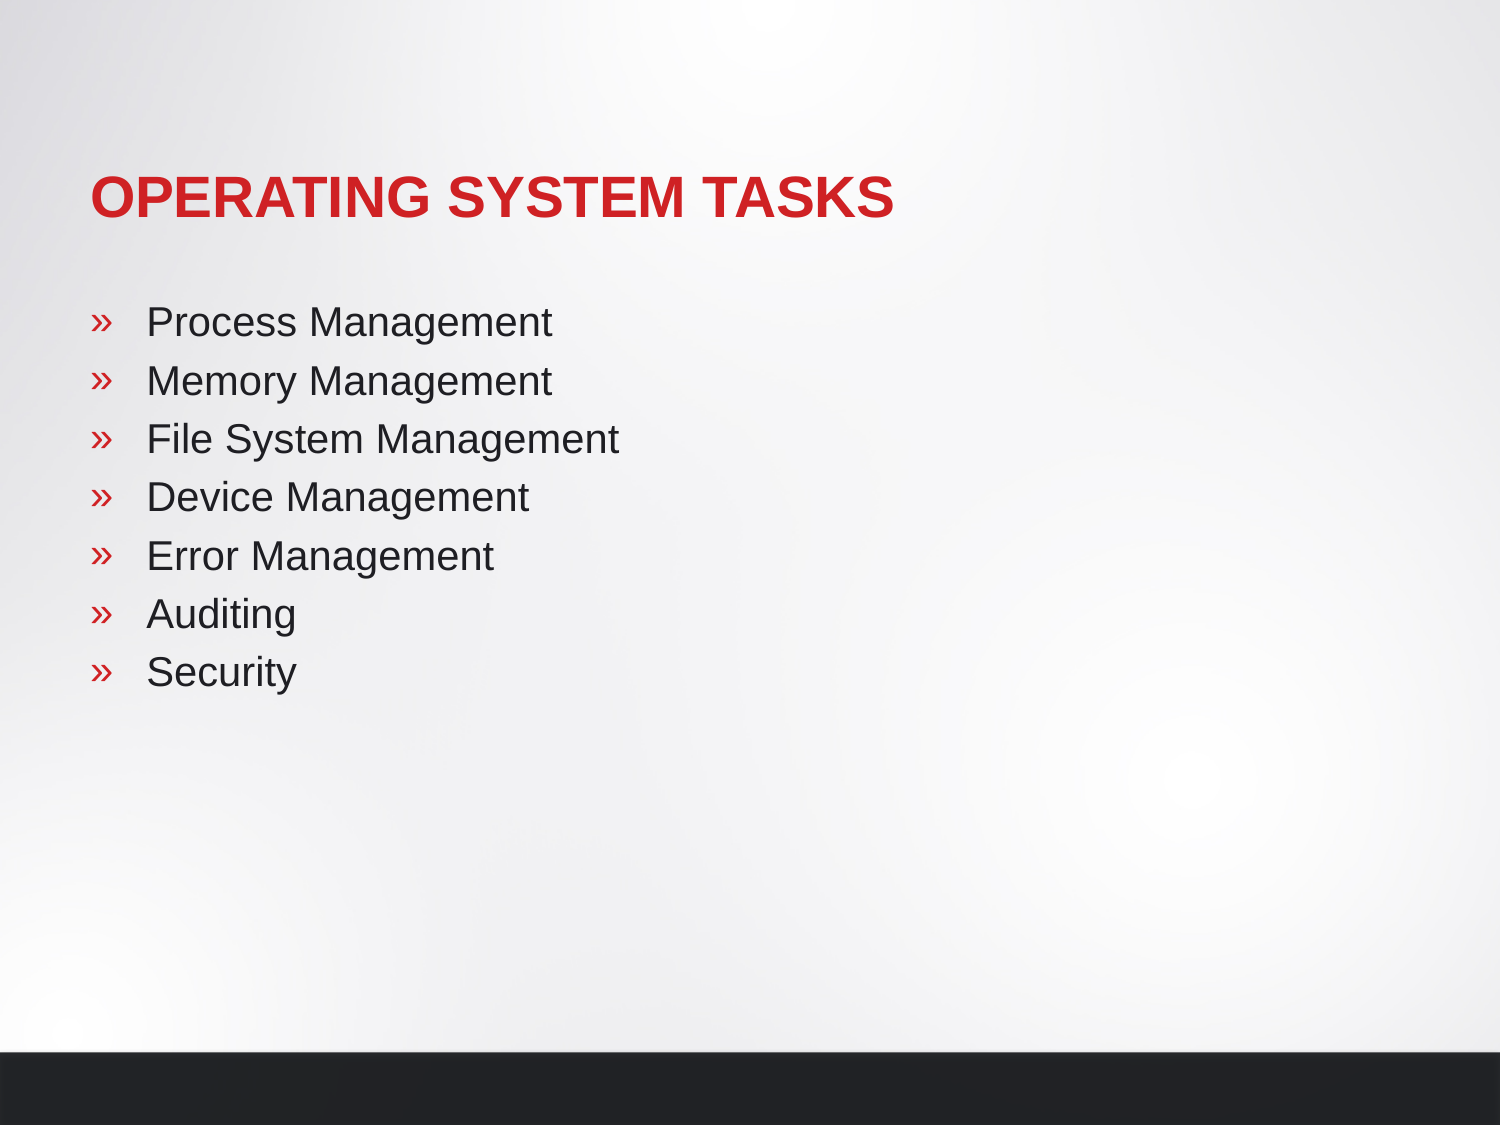

# Operating system tasks
Process Management
Memory Management
File System Management
Device Management
Error Management
Auditing
Security